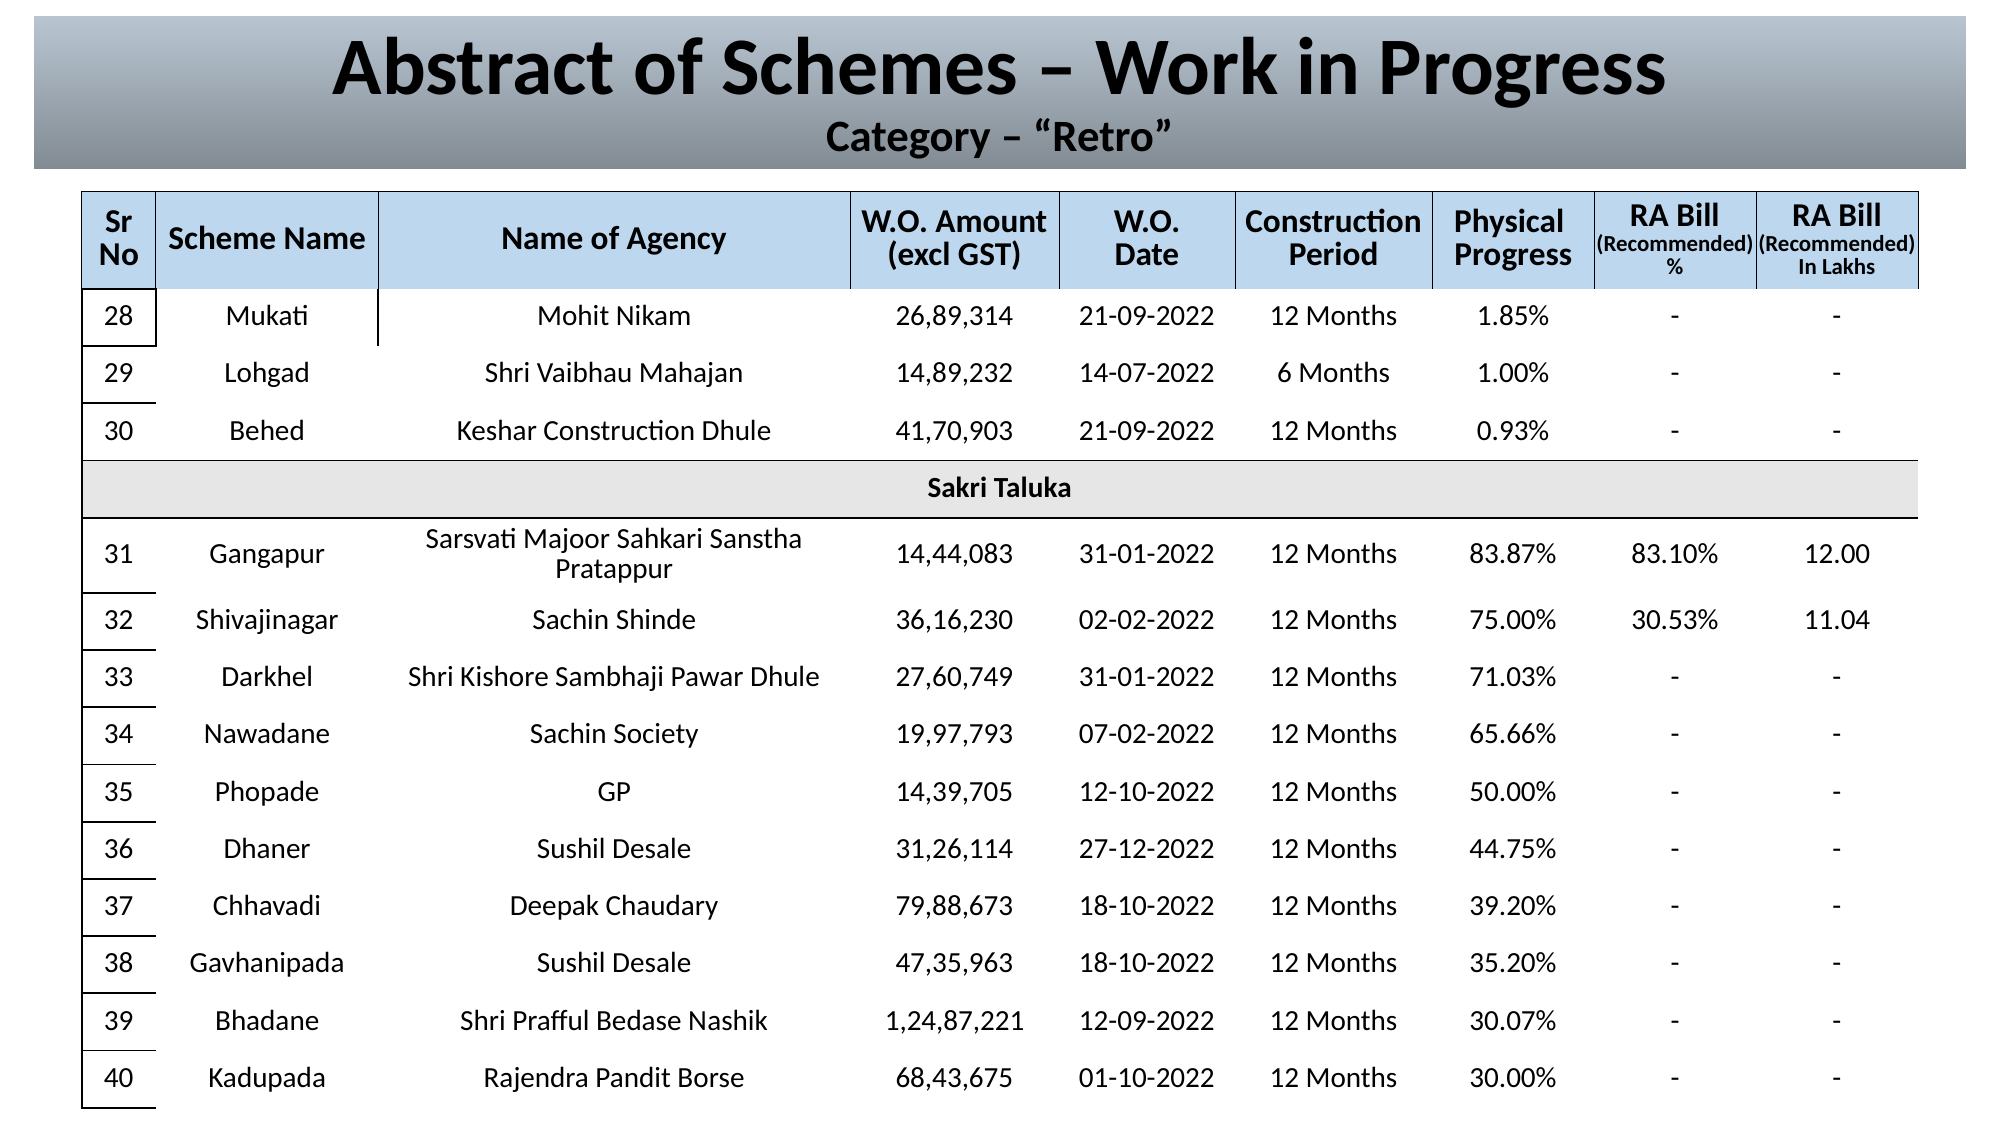

# Abstract of Schemes – Work in Progress Category – “Retro”
| Sr No | Scheme Name | Name of Agency | W.O. Amount (excl GST) | W.O. Date | Construction Period | Physical Progress | RA Bill (Recommended) % | RA Bill (Recommended) In Lakhs |
| --- | --- | --- | --- | --- | --- | --- | --- | --- |
| 28 | Mukati | Mohit Nikam | 26,89,314 | 21-09-2022 | 12 Months | 1.85% | - | - |
| --- | --- | --- | --- | --- | --- | --- | --- | --- |
| 29 | Lohgad | Shri Vaibhau Mahajan | 14,89,232 | 14-07-2022 | 6 Months | 1.00% | - | - |
| 30 | Behed | Keshar Construction Dhule | 41,70,903 | 21-09-2022 | 12 Months | 0.93% | - | - |
| Sakri Taluka | Sakri Taluka |  |  |  |  |  |  |  |
| 31 | Gangapur | Sarsvati Majoor Sahkari Sanstha Pratappur | 14,44,083 | 31-01-2022 | 12 Months | 83.87% | 83.10% | 12.00 |
| 32 | Shivajinagar | Sachin Shinde | 36,16,230 | 02-02-2022 | 12 Months | 75.00% | 30.53% | 11.04 |
| 33 | Darkhel | Shri Kishore Sambhaji Pawar Dhule | 27,60,749 | 31-01-2022 | 12 Months | 71.03% | - | - |
| 34 | Nawadane | Sachin Society | 19,97,793 | 07-02-2022 | 12 Months | 65.66% | - | - |
| 35 | Phopade | GP | 14,39,705 | 12-10-2022 | 12 Months | 50.00% | - | - |
| 36 | Dhaner | Sushil Desale | 31,26,114 | 27-12-2022 | 12 Months | 44.75% | - | - |
| 37 | Chhavadi | Deepak Chaudary | 79,88,673 | 18-10-2022 | 12 Months | 39.20% | - | - |
| 38 | Gavhanipada | Sushil Desale | 47,35,963 | 18-10-2022 | 12 Months | 35.20% | - | - |
| 39 | Bhadane | Shri Prafful Bedase Nashik | 1,24,87,221 | 12-09-2022 | 12 Months | 30.07% | - | - |
| 40 | Kadupada | Rajendra Pandit Borse | 68,43,675 | 01-10-2022 | 12 Months | 30.00% | - | - |